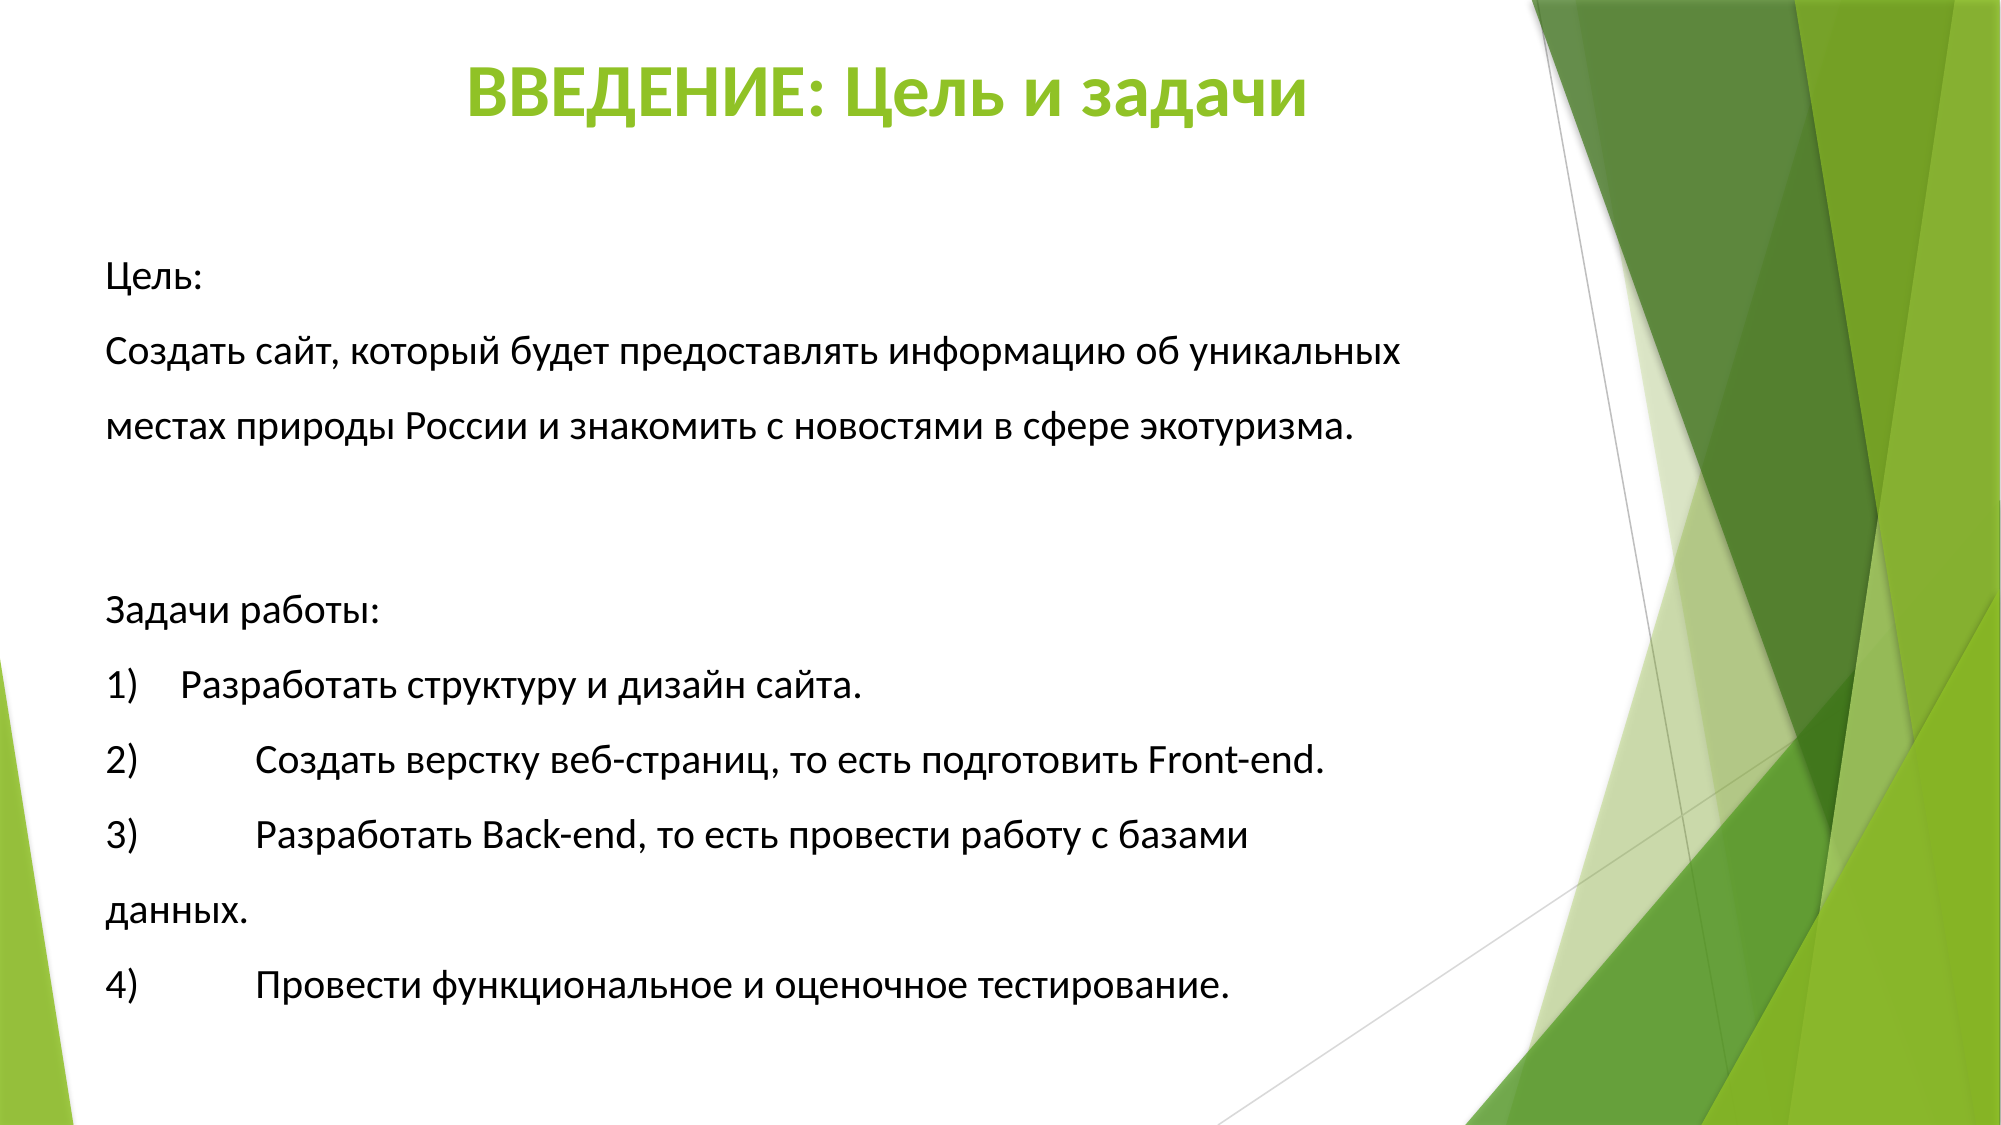

# ВВЕДЕНИЕ: Цель и задачи
Цель:
Создать сайт, который будет предоставлять информацию об уникальных местах природы России и знакомить с новостями в сфере экотуризма.
Задачи работы:
Разработать структуру и дизайн сайта.
2)	Создать верстку веб-страниц, то есть подготовить Front-end.
3)	Разработать Back-end, то есть провести работу с базами данных.
4)	Провести функциональное и оценочное тестирование.